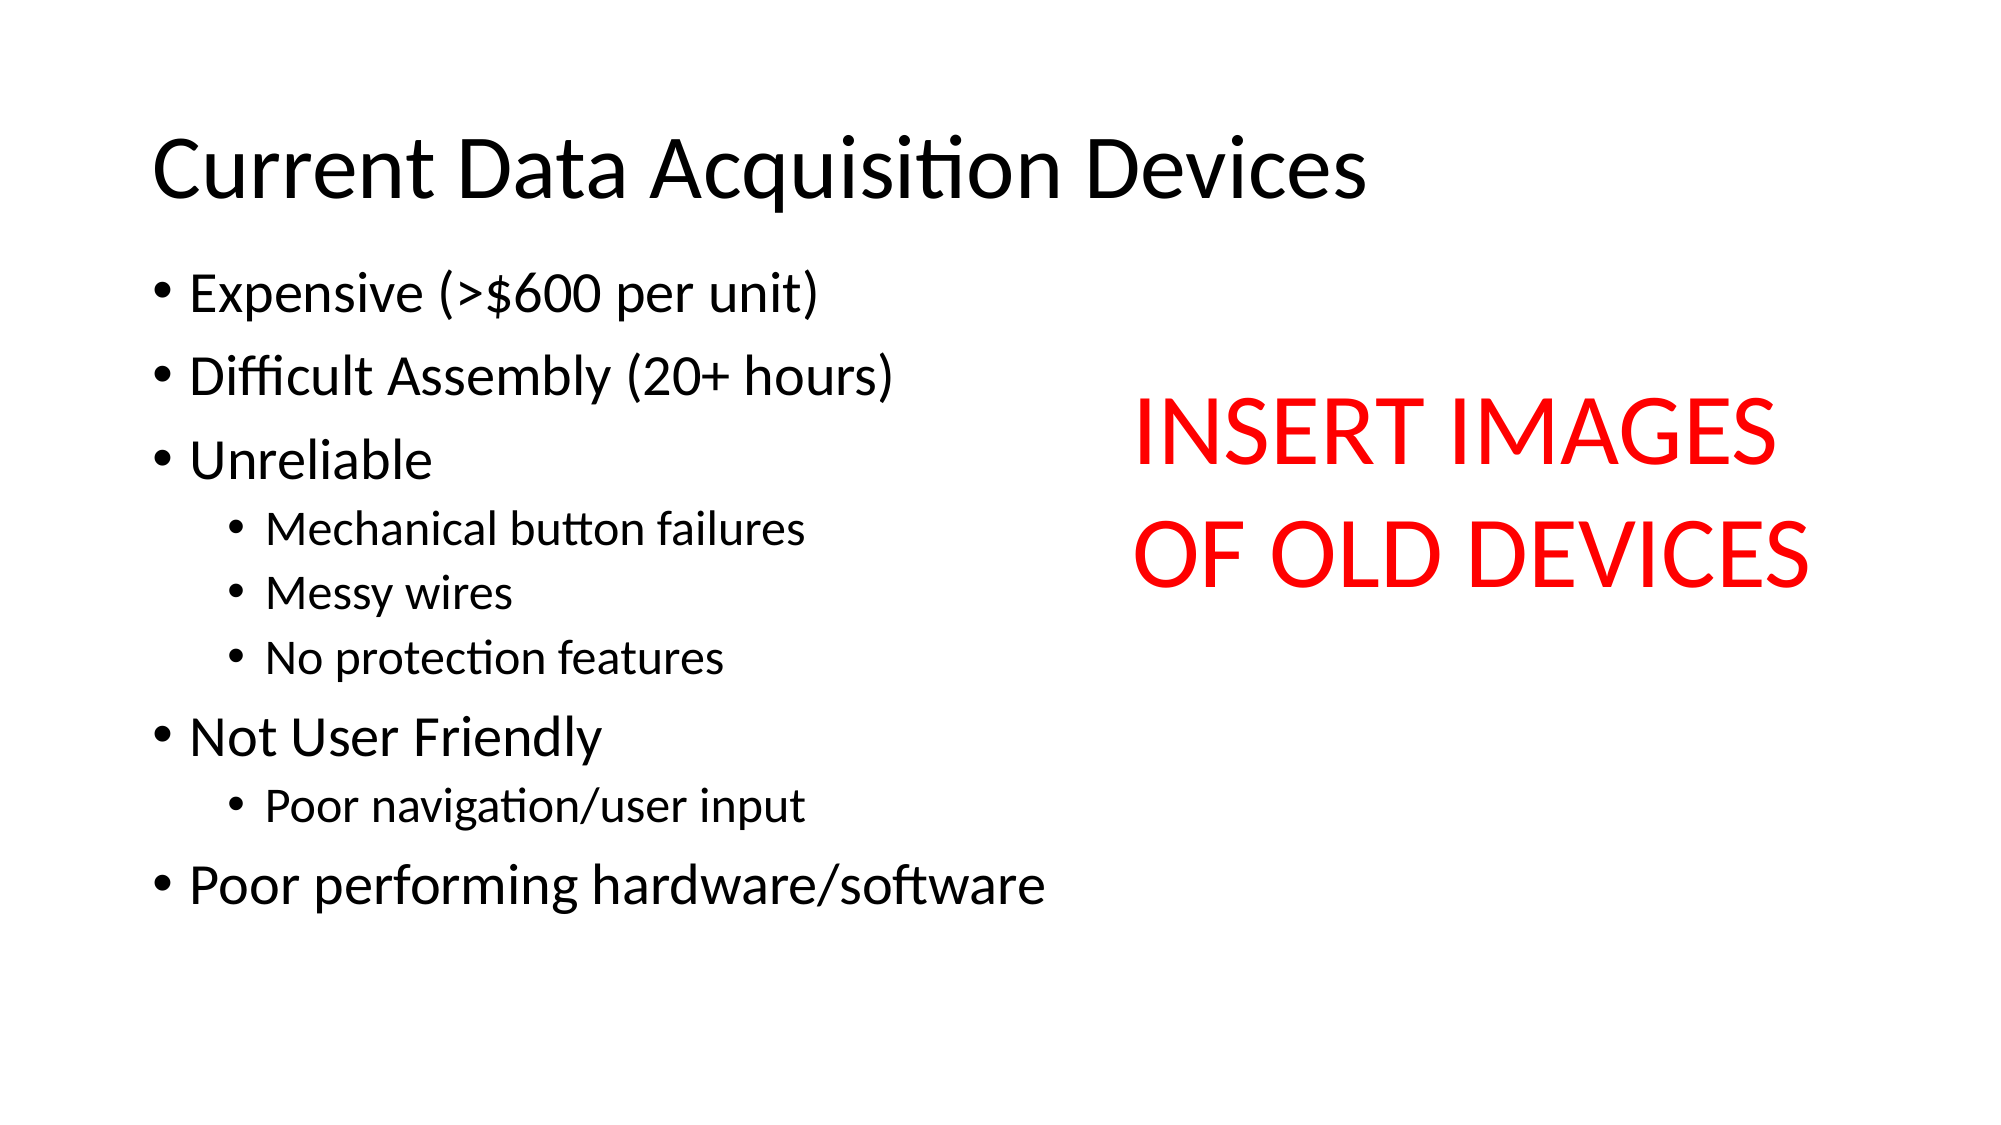

# Current Data Acquisition Devices
Expensive (>$600 per unit)
Difficult Assembly (20+ hours)
Unreliable
Mechanical button failures
Messy wires
No protection features
Not User Friendly
Poor navigation/user input
Poor performing hardware/software

INSERT IMAGES OF OLD DEVICES